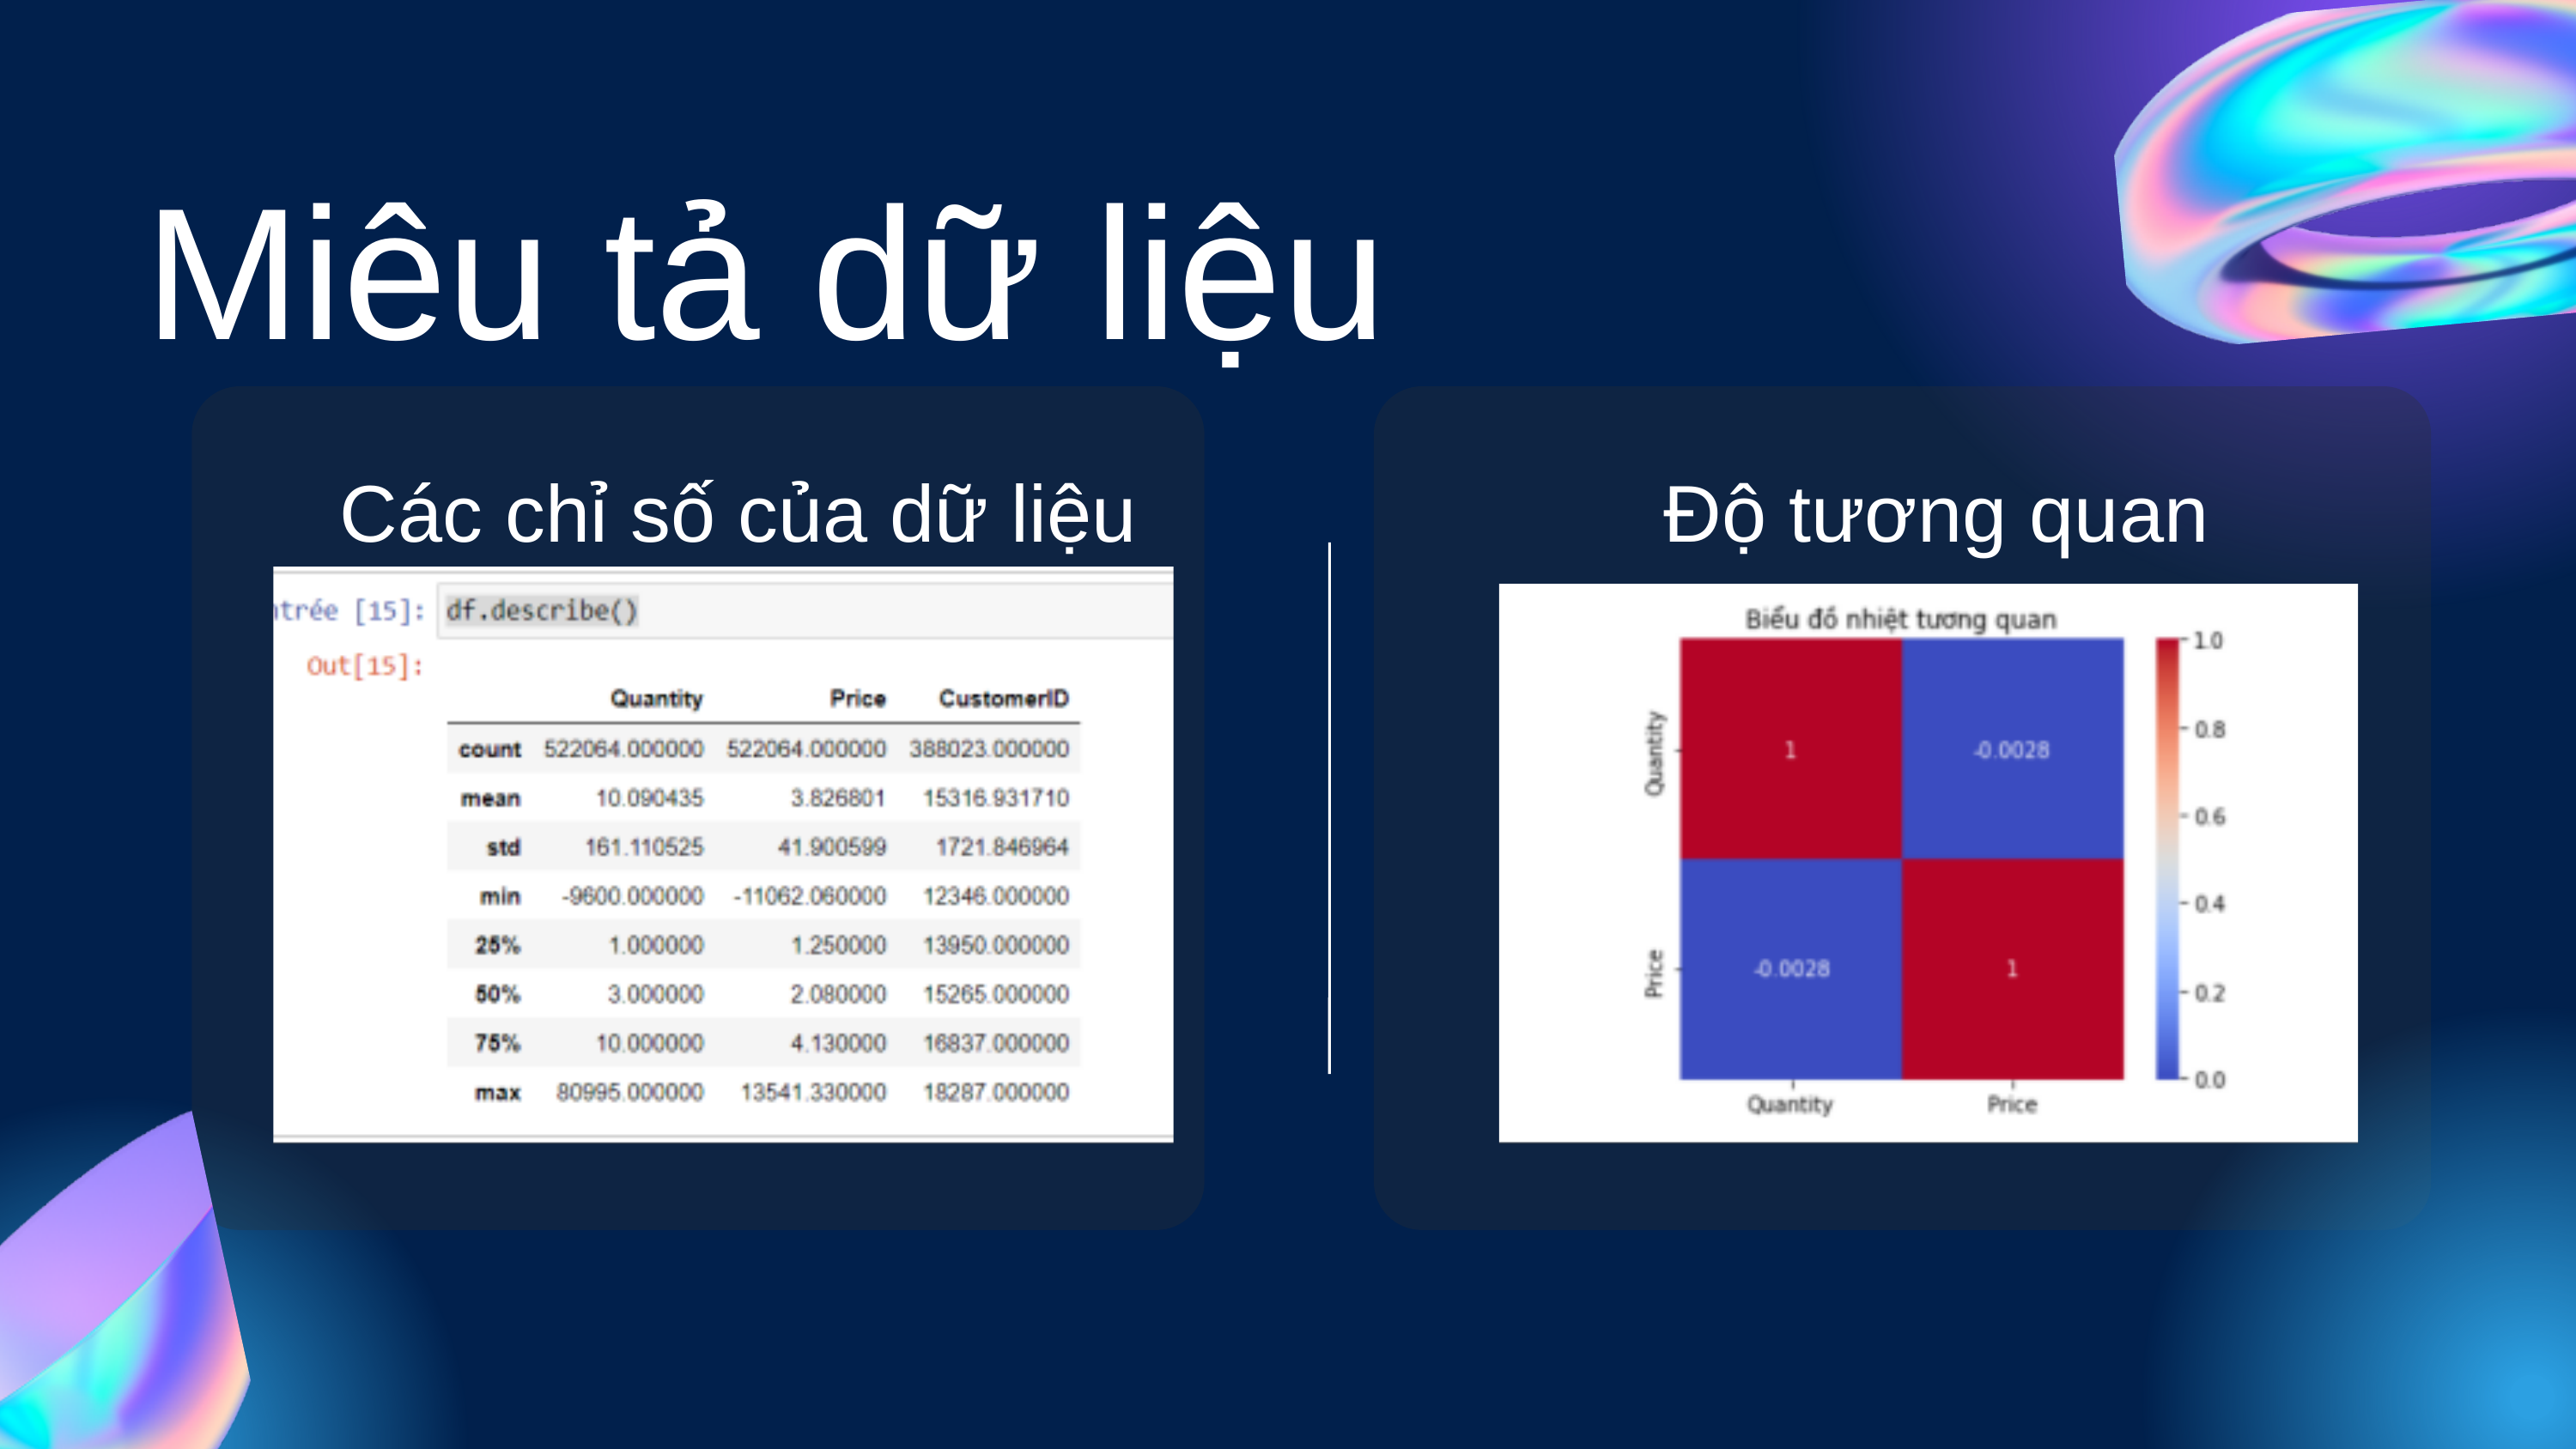

Miêu tả dữ liệu

Các chỉ số của dữ liệu
Độ tương quan